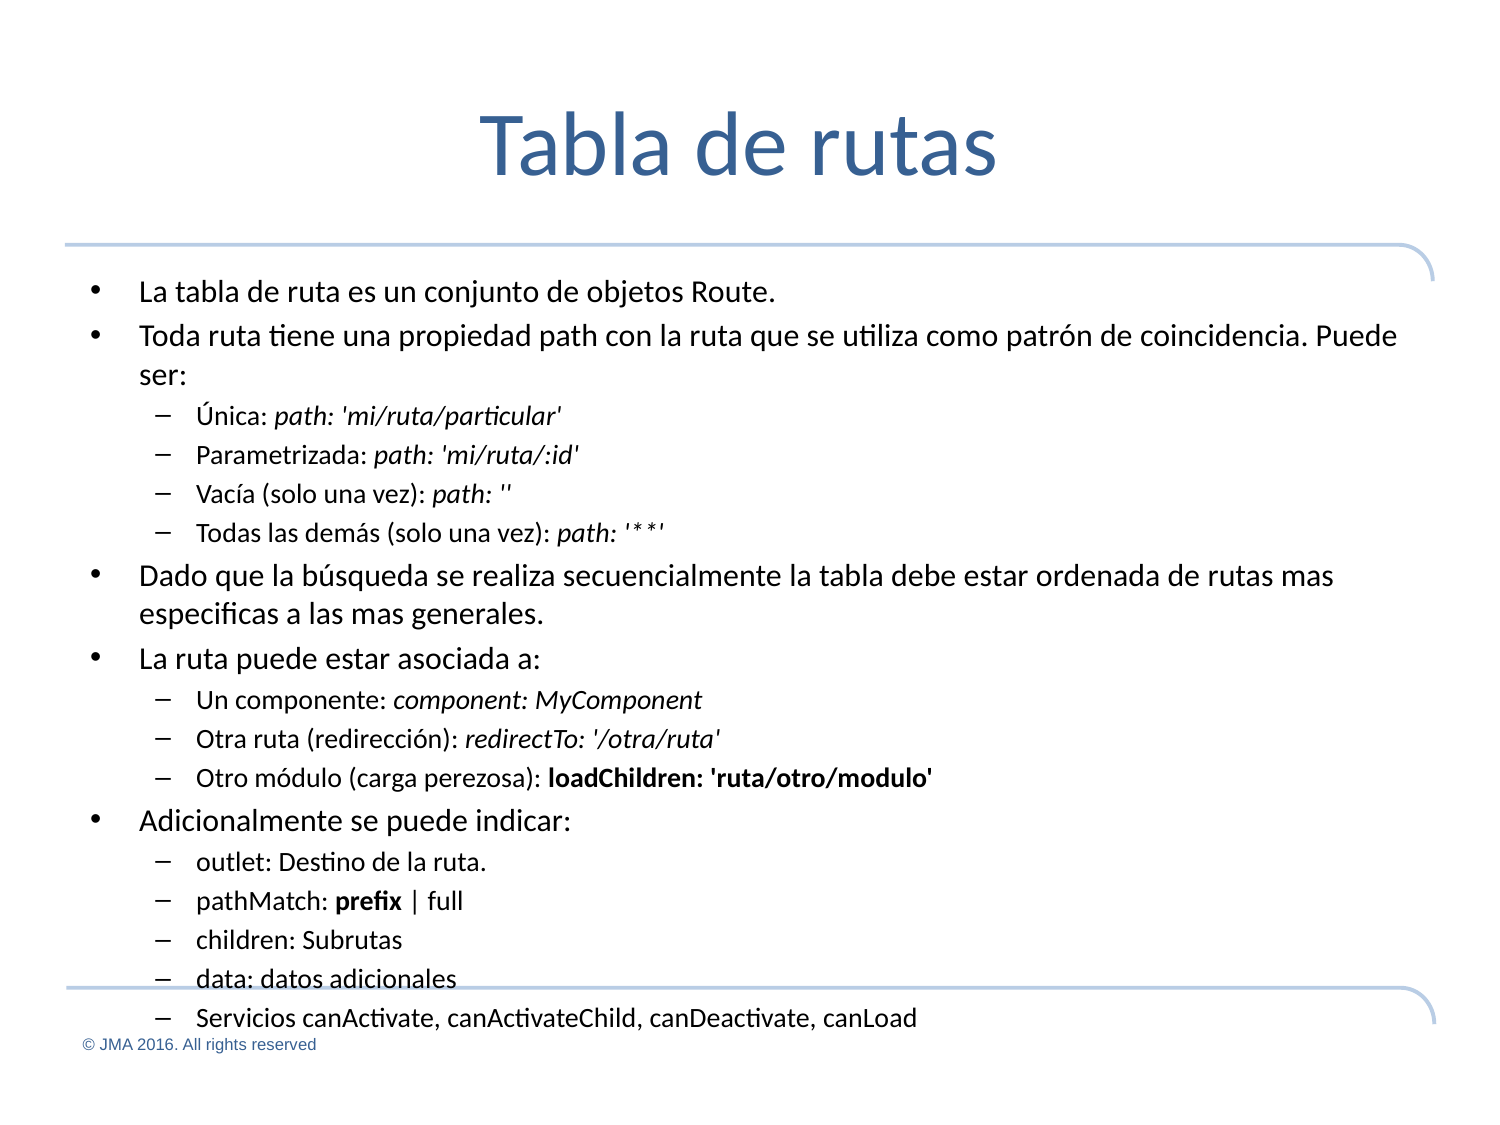

# Tabla de rutas
La tabla de ruta es un conjunto de objetos Route.
Toda ruta tiene una propiedad path con la ruta que se utiliza como patrón de coincidencia. Puede ser:
Única: path: 'mi/ruta/particular'
Parametrizada: path: 'mi/ruta/:id'
Vacía (solo una vez): path: ''
Todas las demás (solo una vez): path: '**'
Dado que la búsqueda se realiza secuencialmente la tabla debe estar ordenada de rutas mas especificas a las mas generales.
La ruta puede estar asociada a:
Un componente: component: MyComponent
Otra ruta (redirección): redirectTo: '/otra/ruta'
Otro módulo (carga perezosa): loadChildren: 'ruta/otro/modulo'
Adicionalmente se puede indicar:
outlet: Destino de la ruta.
pathMatch: prefix | full
children: Subrutas
data: datos adicionales
Servicios canActivate, canActivateChild, canDeactivate, canLoad